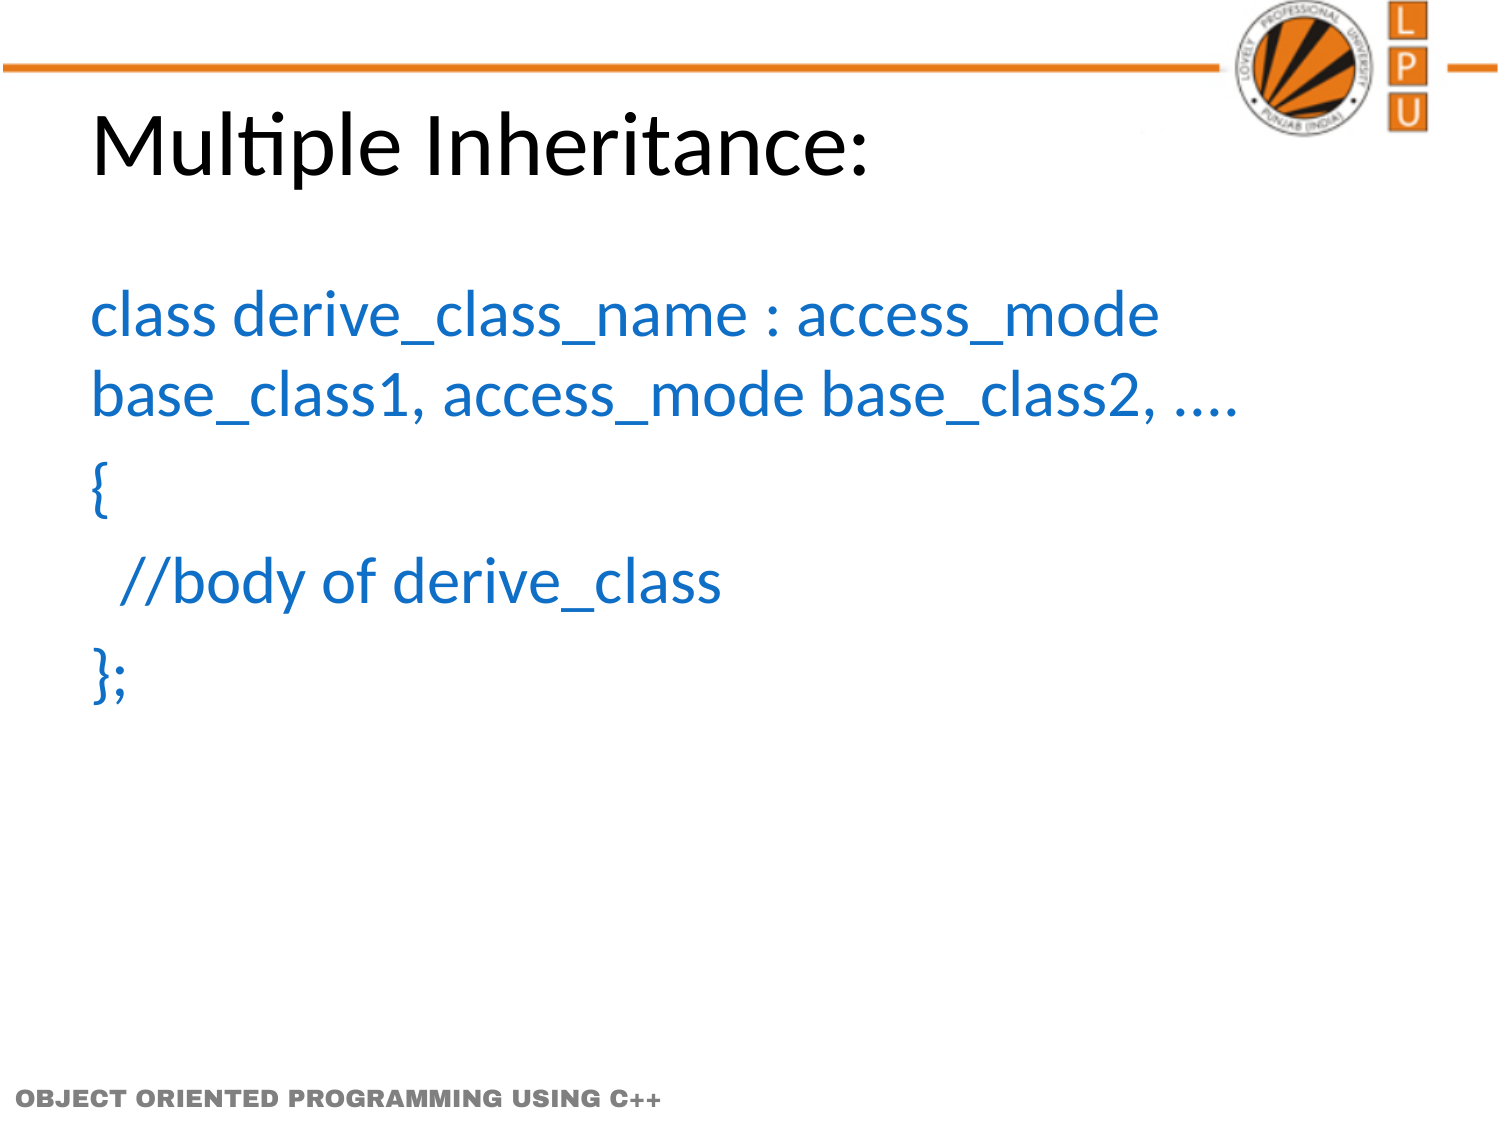

# Multiple Inheritance:
class derive_class_name : access_mode base_class1, access_mode base_class2, ....
{
  //body of derive_class
};